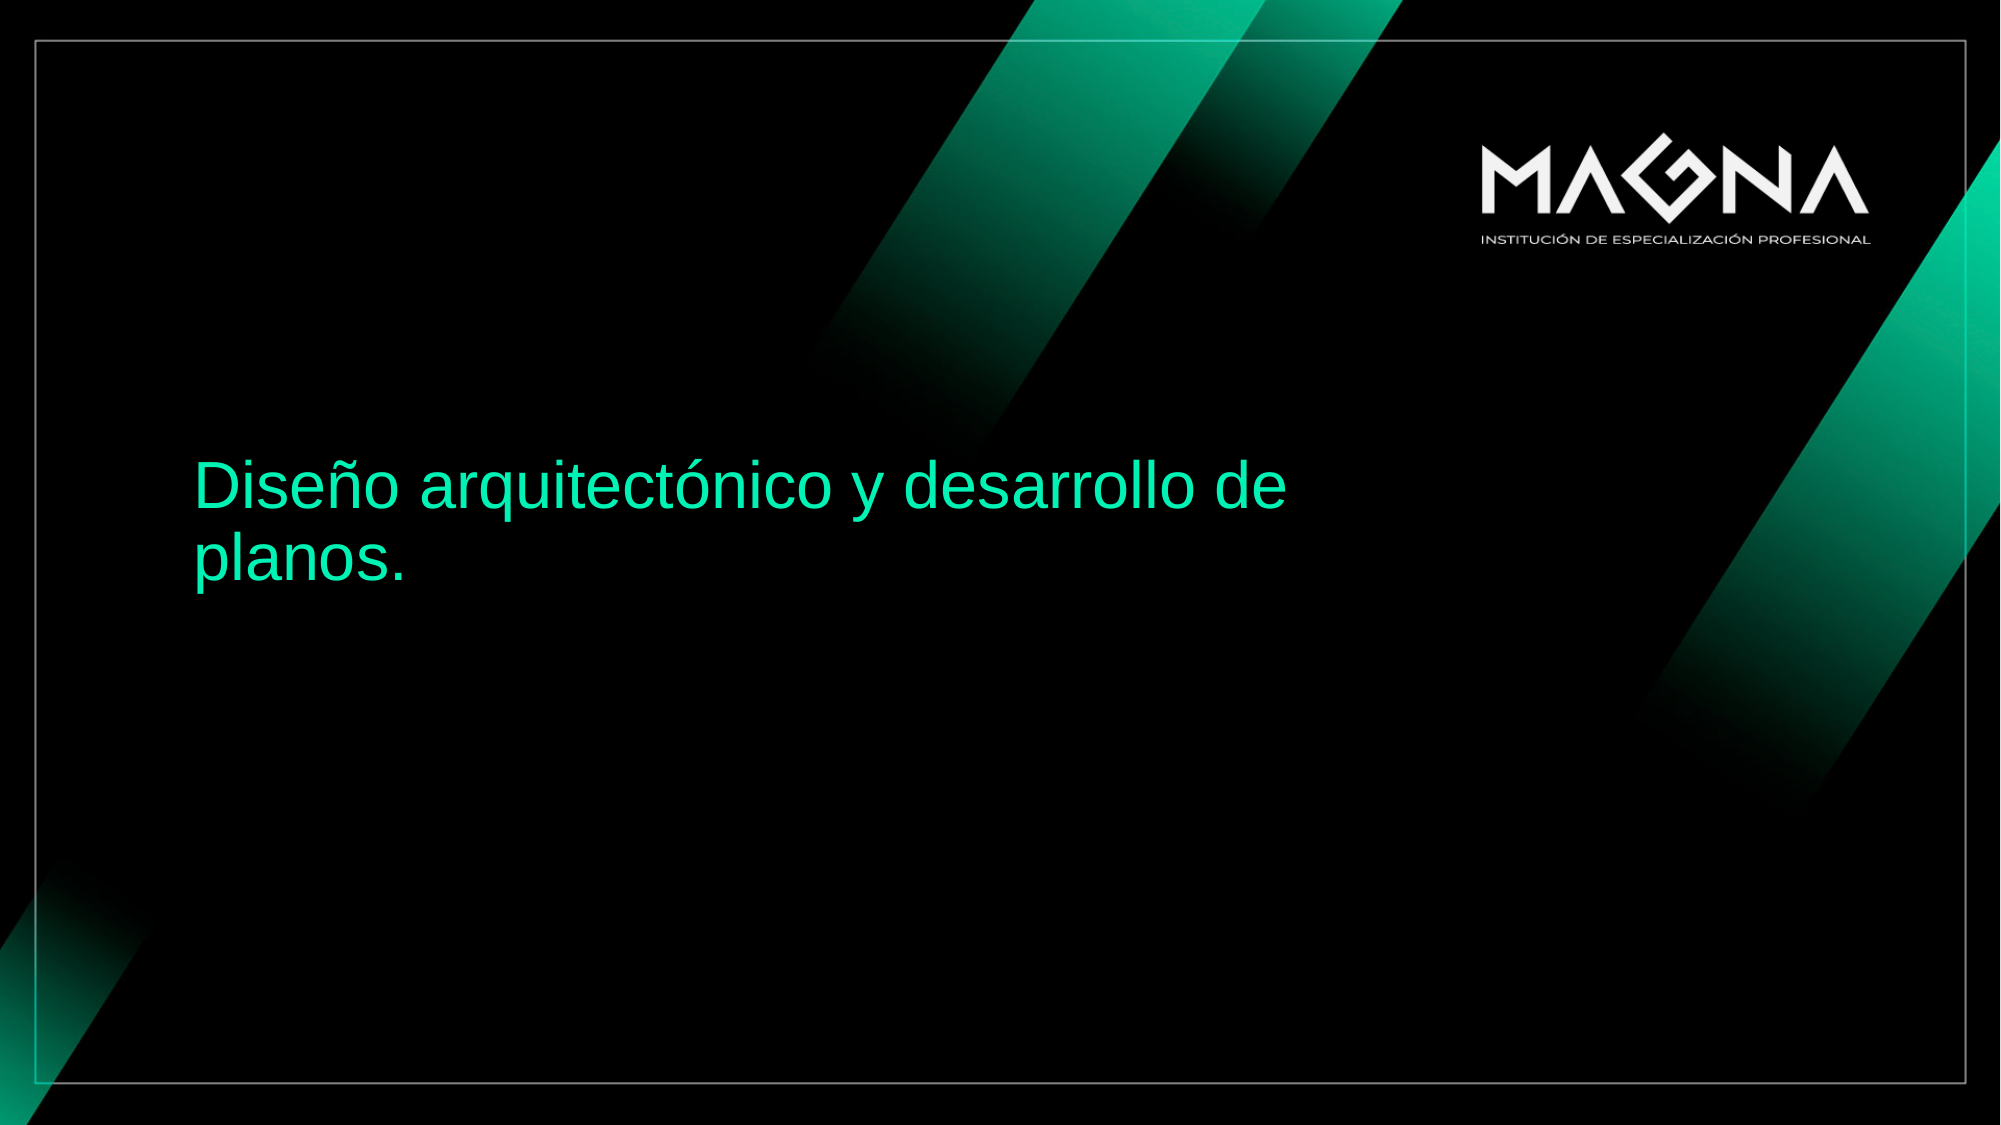

# Diseño arquitectónico y desarrollo de planos.